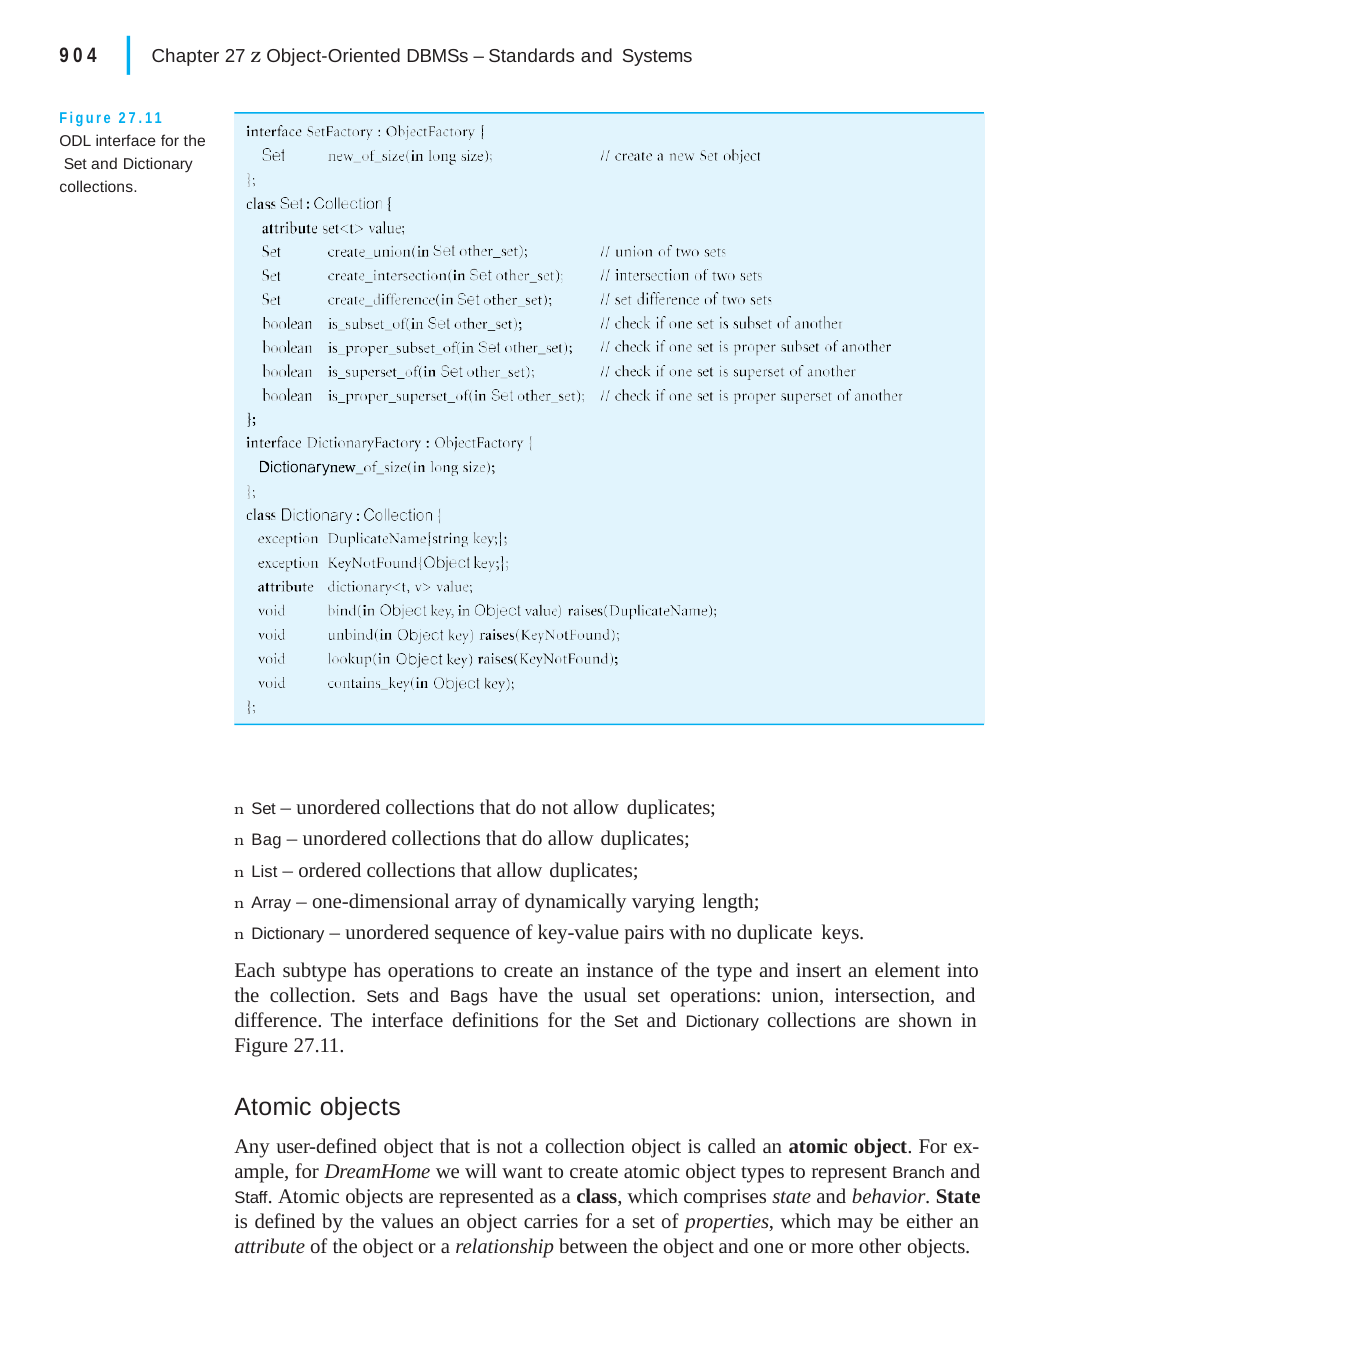

|
904	Chapter 27 z Object-Oriented DBMSs – Standards and Systems
Figure 27.11
ODL interface for the  Set and Dictionary  collections.

n Set – unordered collections that do not allow duplicates;
n Bag – unordered collections that do allow duplicates;
n List – ordered collections that allow duplicates;
n Array – one-dimensional array of dynamically varying length;
n Dictionary – unordered sequence of key-value pairs with no duplicate keys.
Each subtype has operations to create an instance of the type and insert an element into  the collection. Sets and Bags have the usual set operations: union, intersection, and  difference. The interface definitions for the Set and Dictionary collections are shown in  Figure 27.11.

Atomic objects
Any user-defined object that is not a collection object is called an atomic object. For ex-  ample, for DreamHome we will want to create atomic object types to represent Branch and  Staff. Atomic objects are represented as a class, which comprises state and behavior. State  is defined by the values an object carries for a set of properties, which may be either an  attribute of the object or a relationship between the object and one or more other objects.